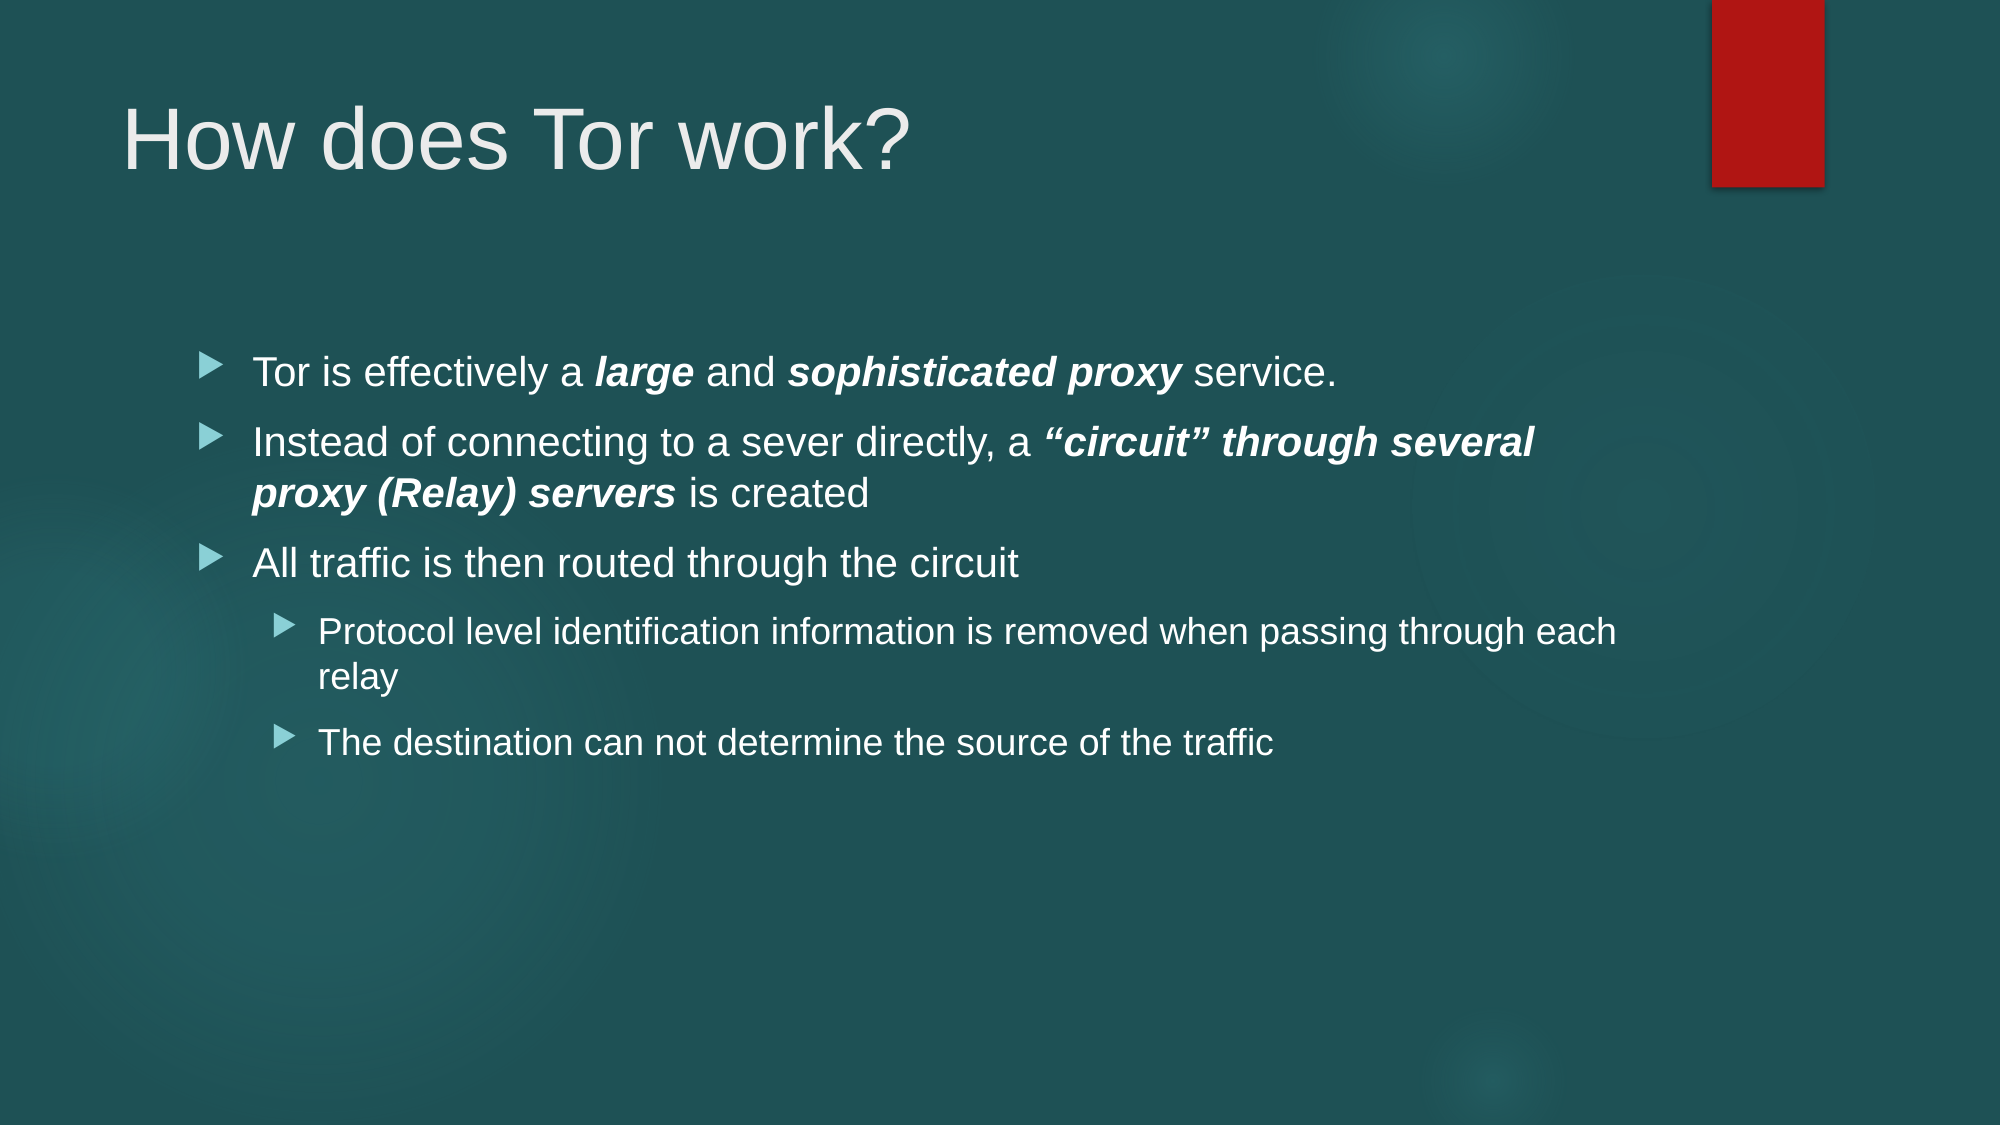

# How does Tor work?
Tor is effectively a large and sophisticated proxy service.
Instead of connecting to a sever directly, a “circuit” through several proxy (Relay) servers is created
All traffic is then routed through the circuit
Protocol level identification information is removed when passing through each relay
The destination can not determine the source of the traffic